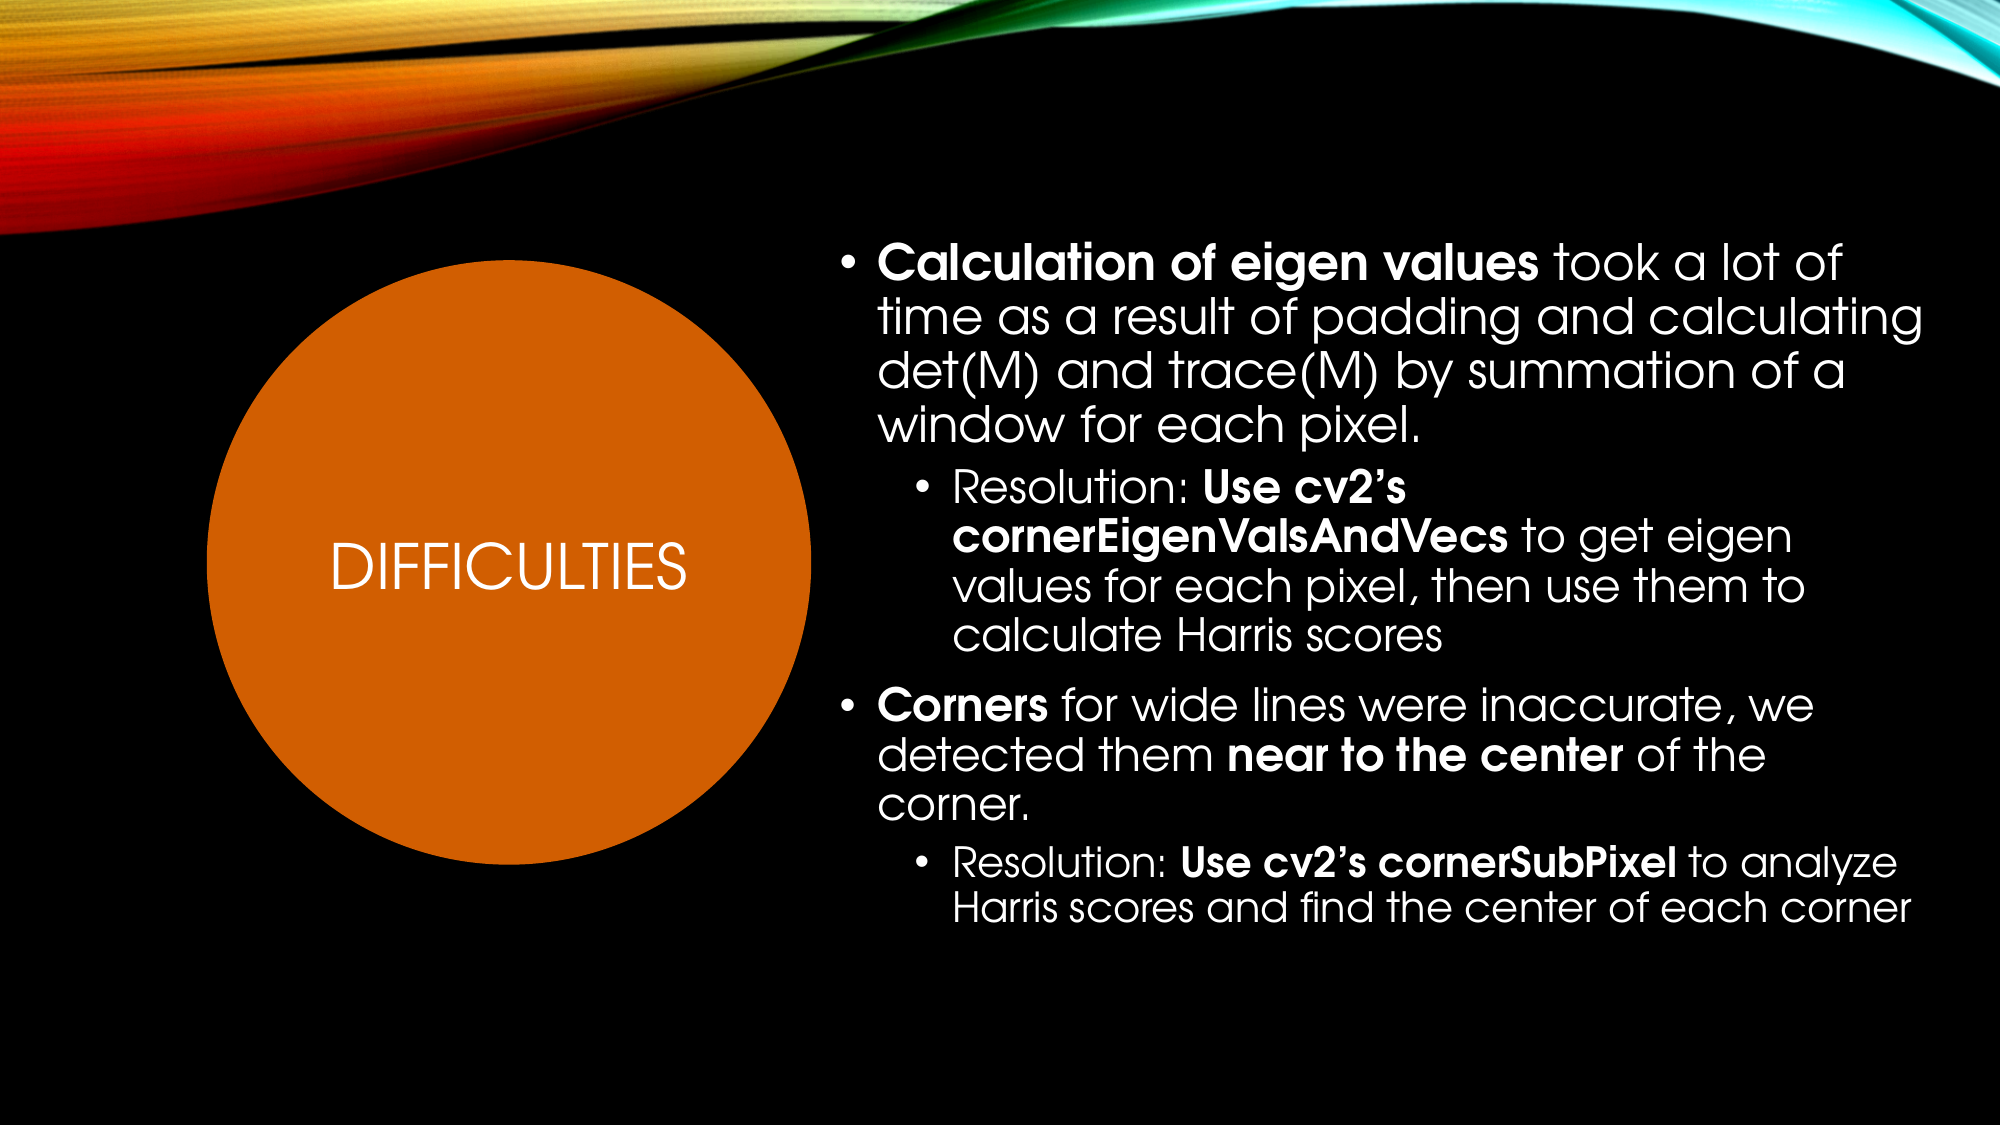

Calculation of eigen values took a lot of time as a result of padding and calculating det(M) and trace(M) by summation of a window for each pixel.
Resolution: Use cv2’s cornerEigenValsAndVecs to get eigen values for each pixel, then use them to calculate Harris scores
Corners for wide lines were inaccurate, we detected them near to the center of the corner.
Resolution: Use cv2’s cornerSubPixel to analyze Harris scores and find the center of each corner

DIFFICULTIES